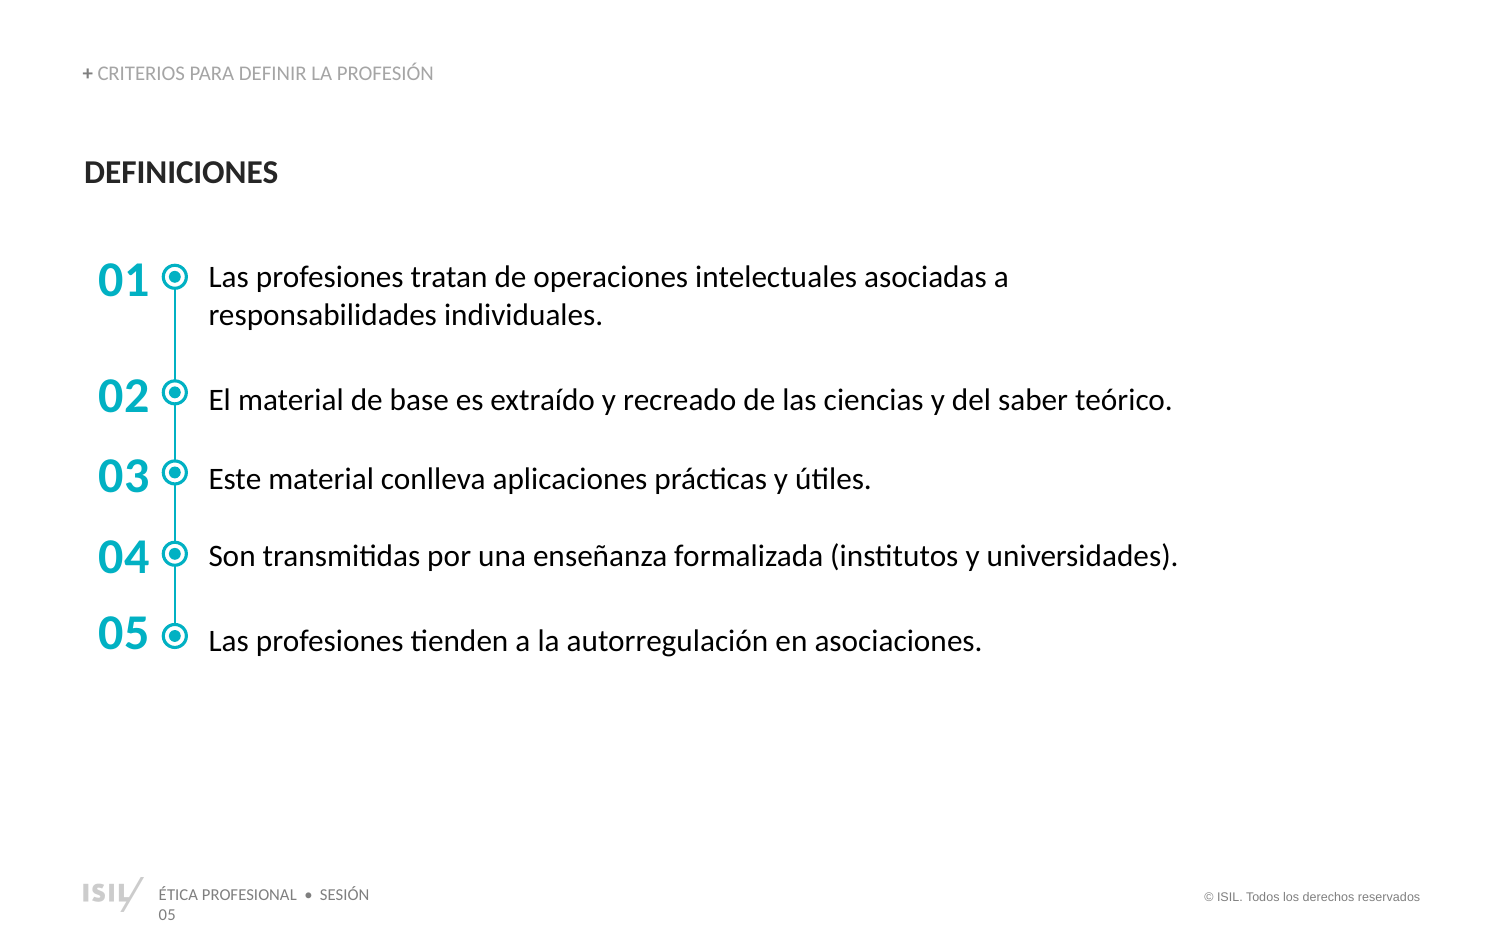

+ CRITERIOS PARA DEFINIR LA PROFESIÓN
DEFINICIONES
01
Las profesiones tratan de operaciones intelectuales asociadas a responsabilidades individuales.

02
El material de base es extraído y recreado de las ciencias y del saber teórico.

03
Este material conlleva aplicaciones prácticas y útiles.

04
Son transmitidas por una enseñanza formalizada (institutos y universidades).

05
Las profesiones tienden a la autorregulación en asociaciones.